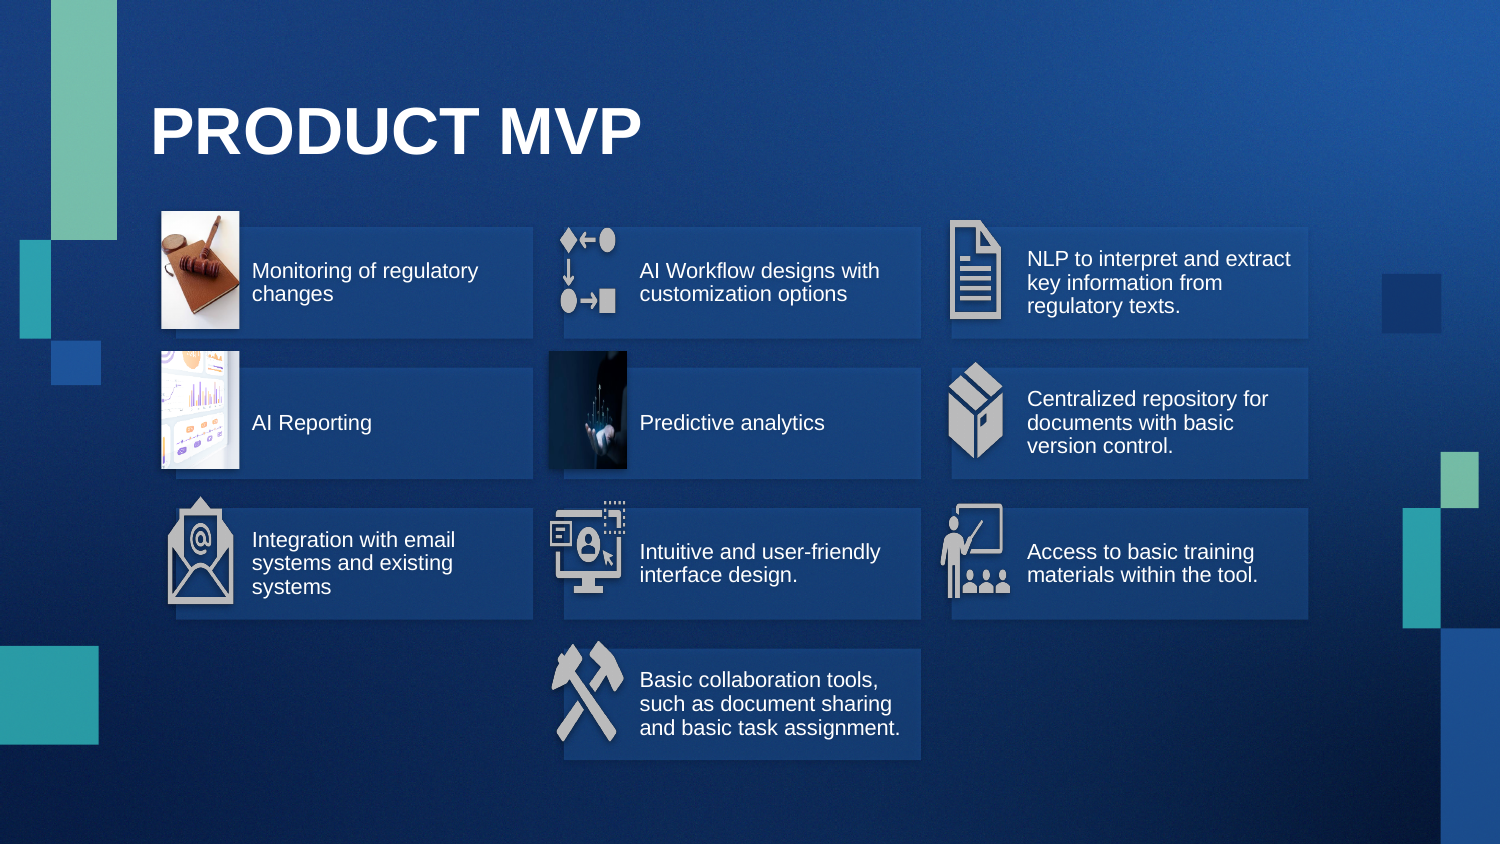

# PRODUCT MVP
Monitoring of regulatory changes
AI Workflow designs with customization options
NLP to interpret and extract key information from regulatory texts.
AI Reporting
Predictive analytics
Centralized repository for documents with basic version control.
Integration with email systems and existing systems
Intuitive and user-friendly interface design.
Access to basic training materials within the tool.
Basic collaboration tools, such as document sharing and basic task assignment.